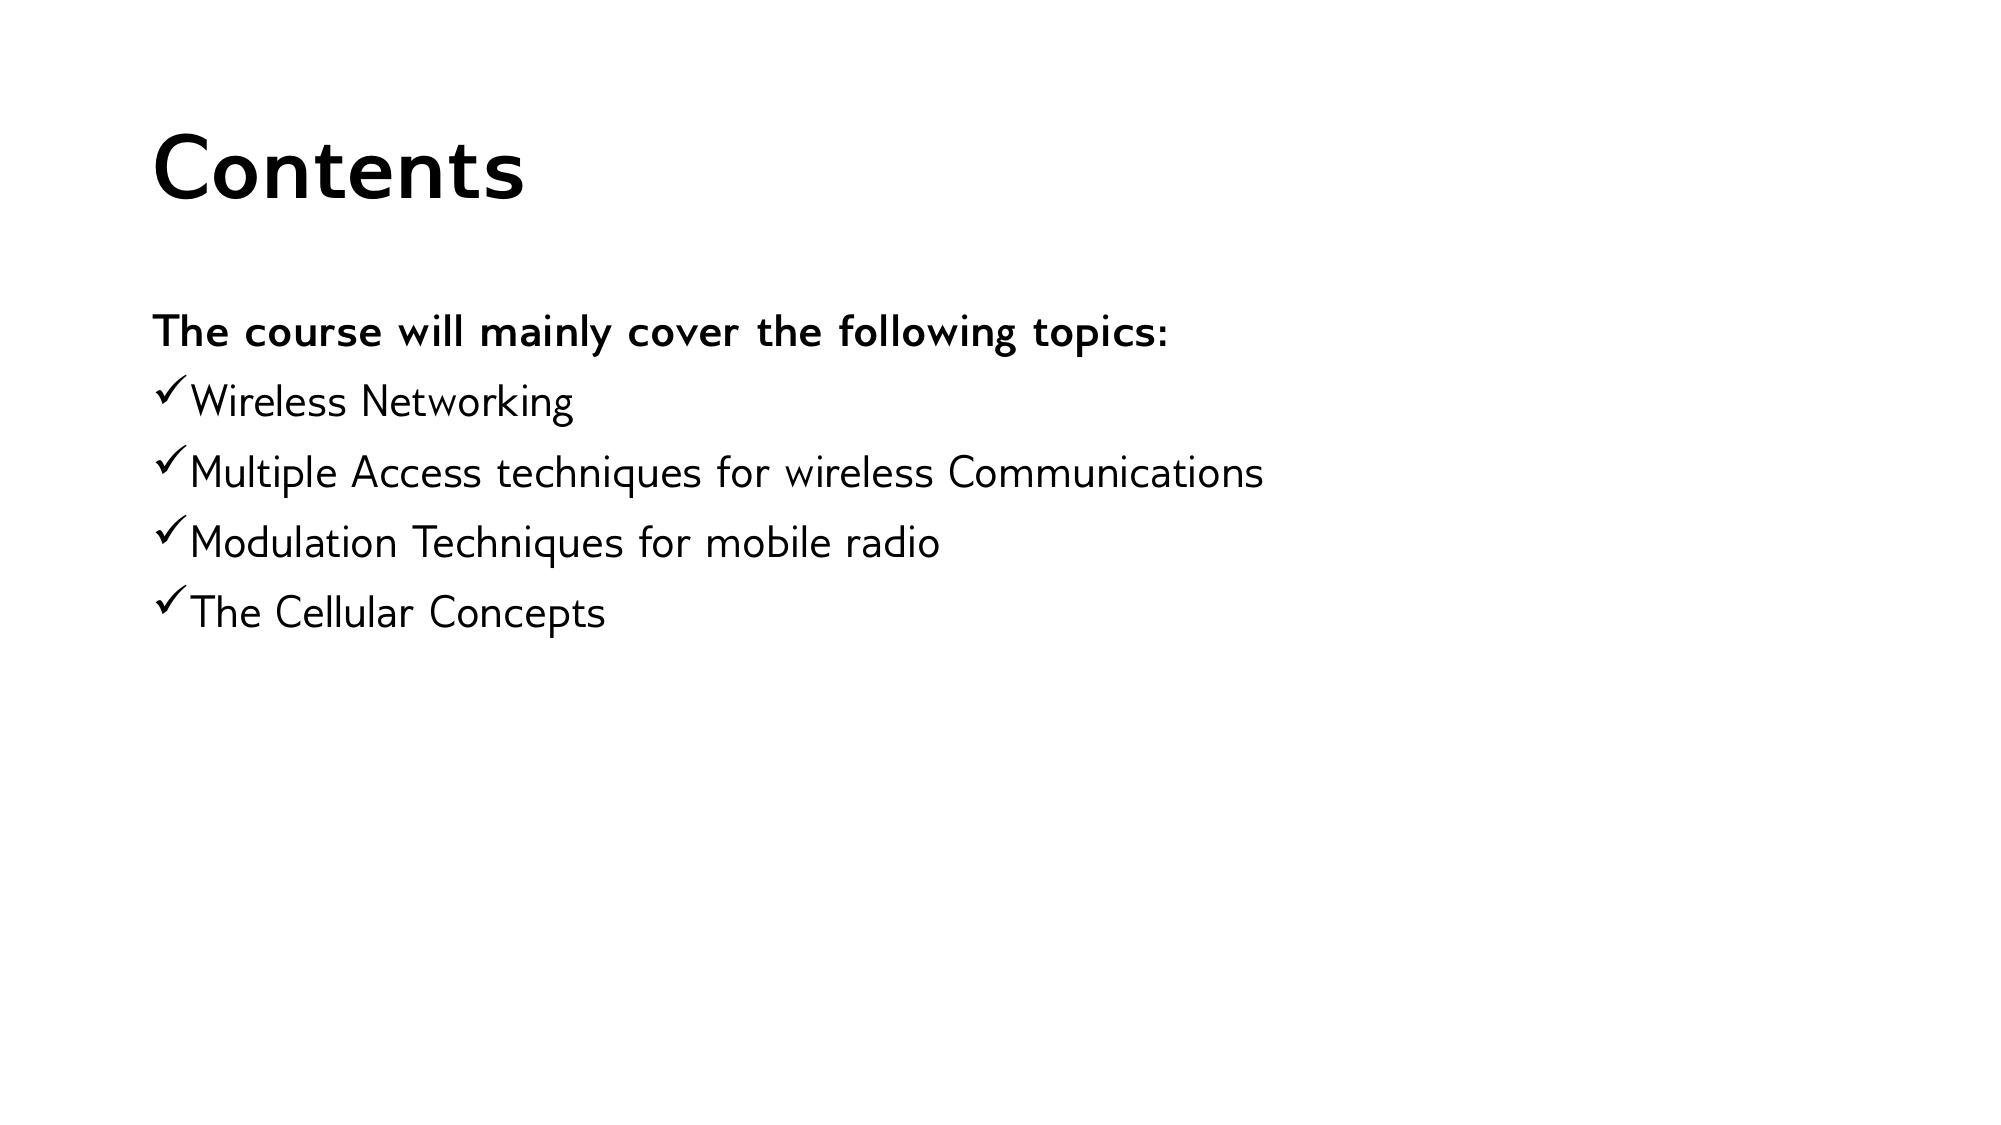

# Contents
The course will mainly cover the following topics:
Wireless Networking
Multiple Access techniques for wireless Communications
Modulation Techniques for mobile radio
The Cellular Concepts